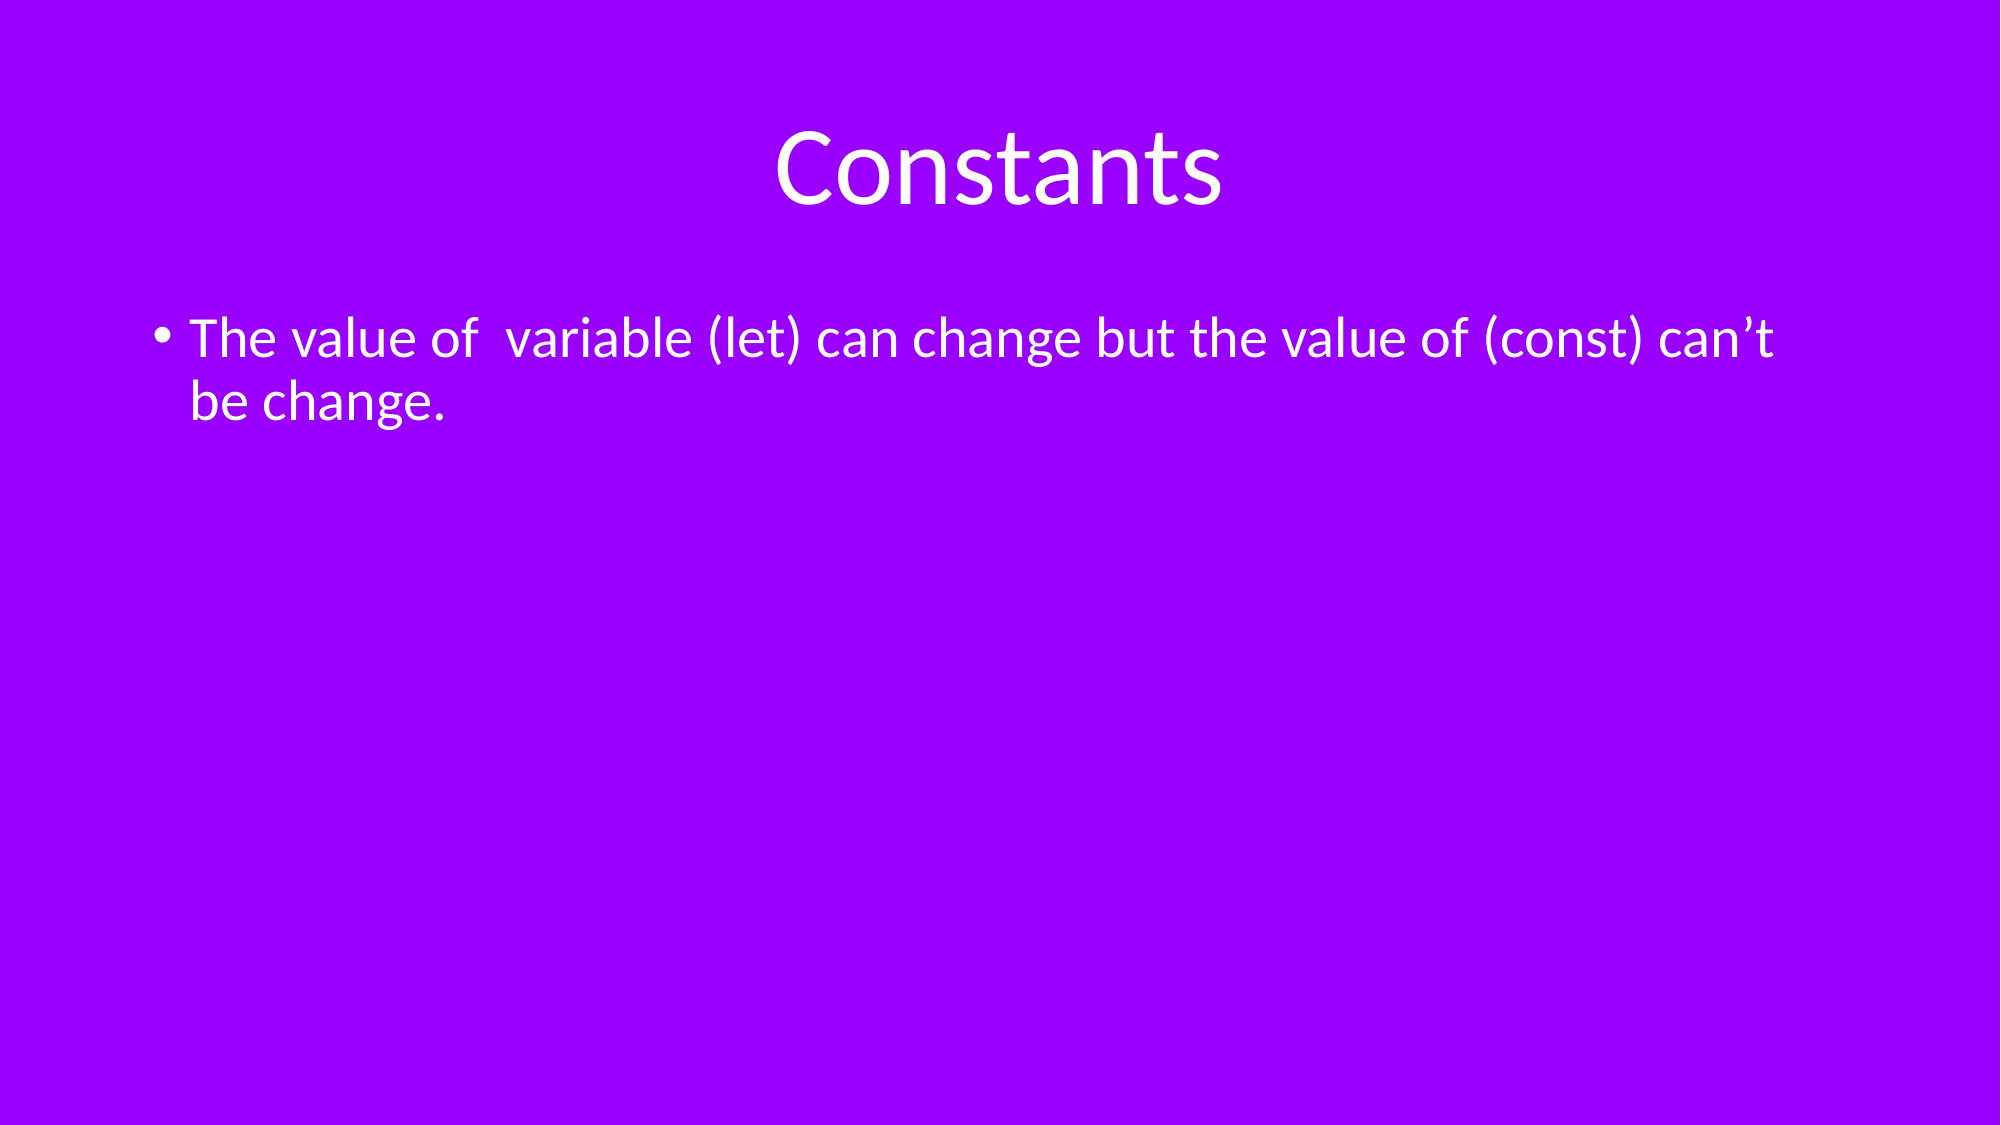

# Constants
The value of  variable (let) can change but the value of (const) can’t be change.